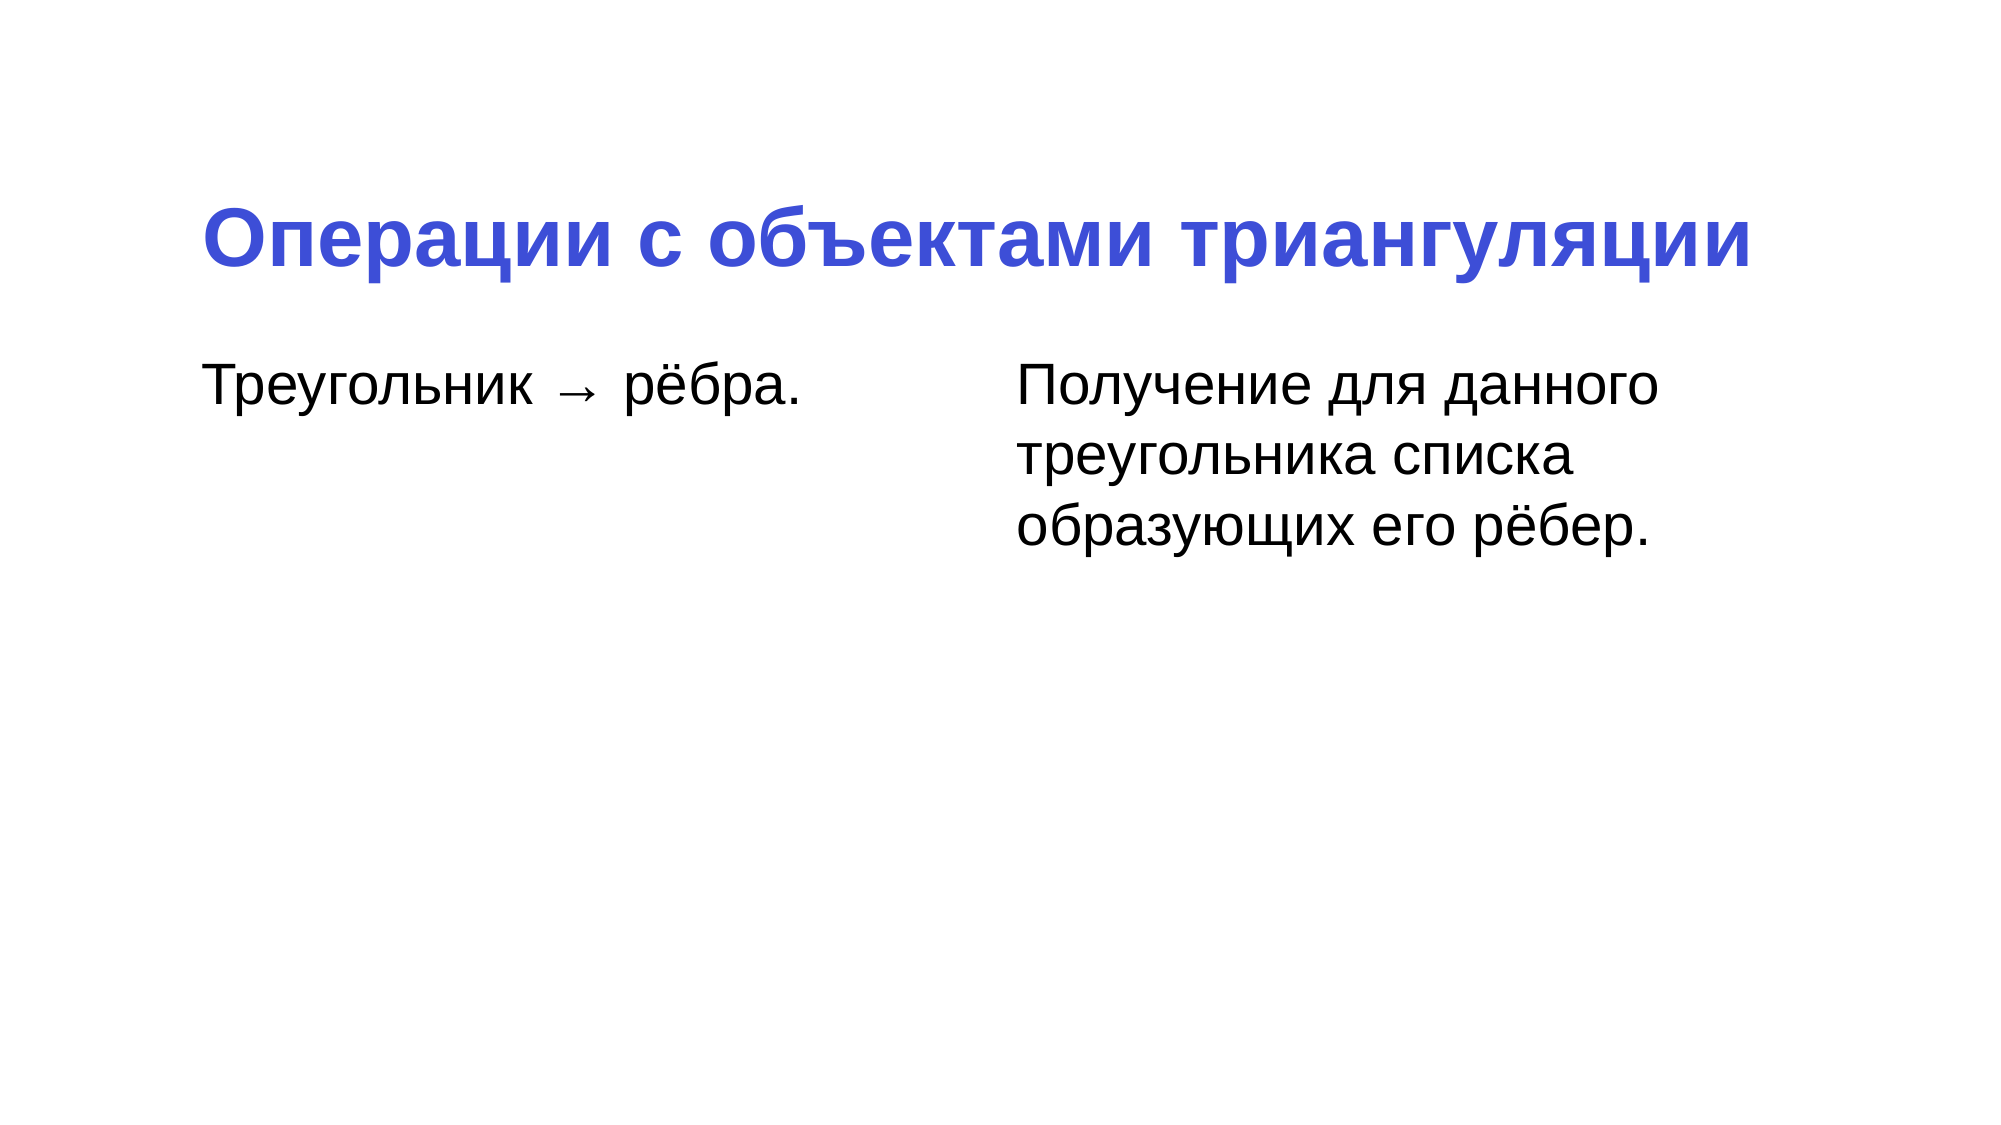

Операции с объектами триангуляции
Треугольник → рёбра.

Получение для данного треугольника списка образующих его рёбер.